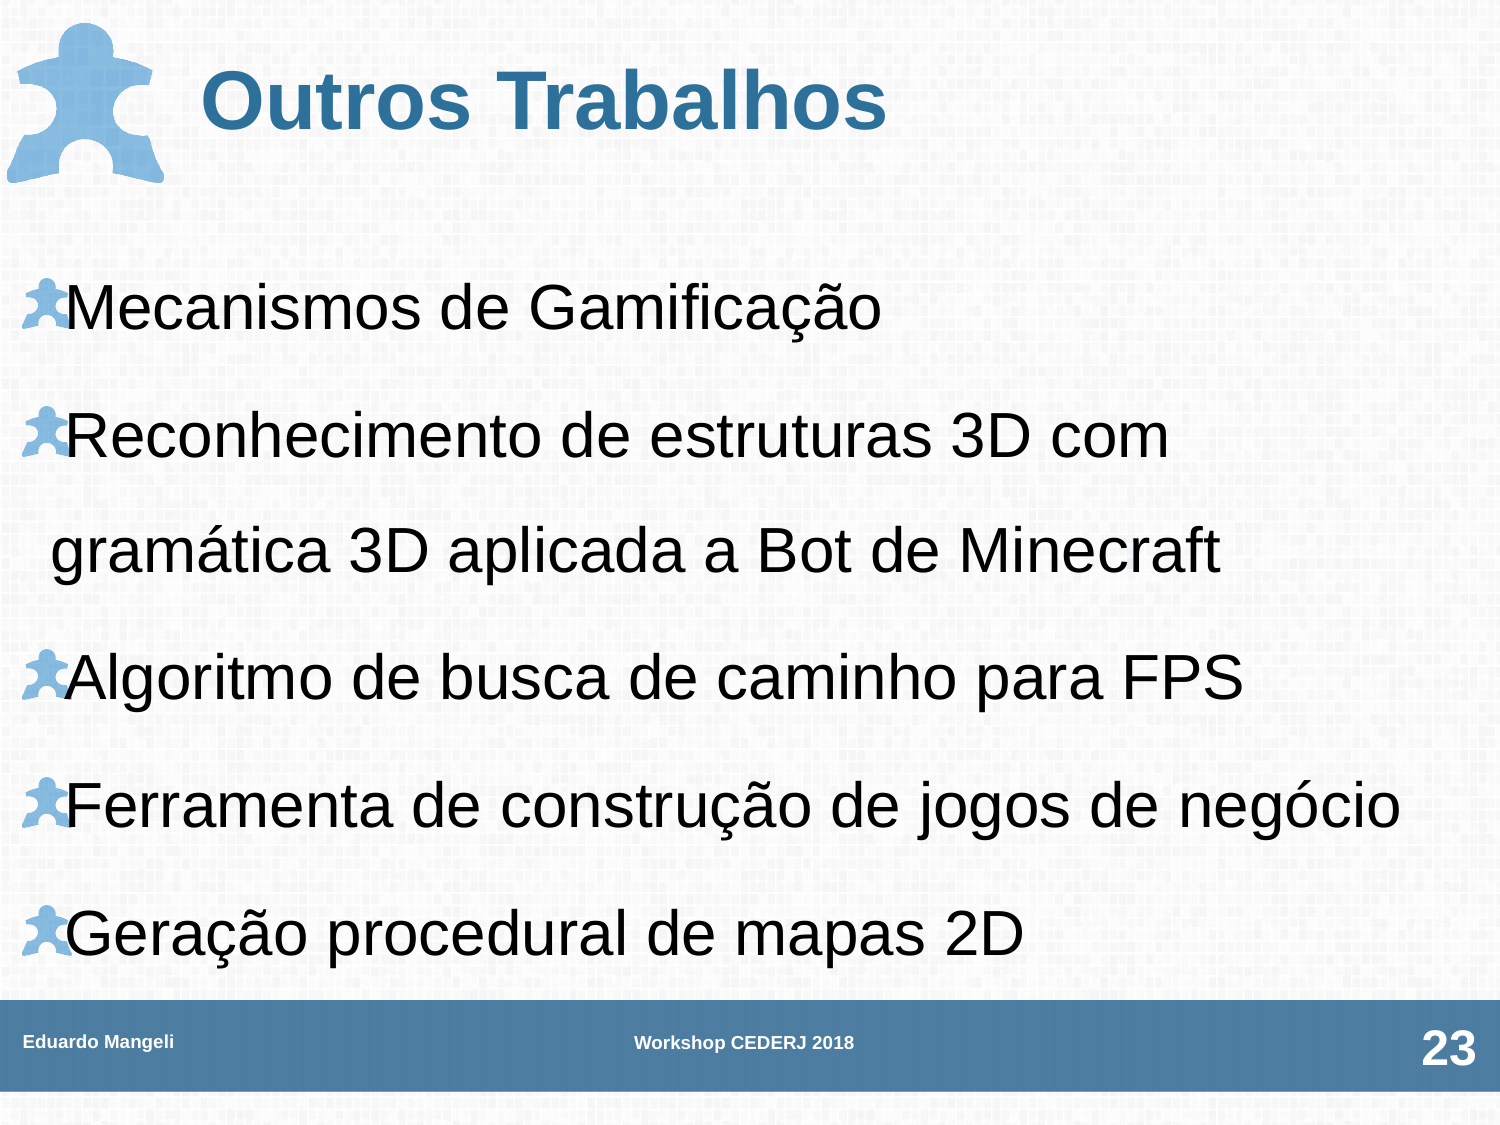

# Outros Trabalhos
Mecanismos de Gamificação
Reconhecimento de estruturas 3D com gramática 3D aplicada a Bot de Minecraft
Algoritmo de busca de caminho para FPS
Ferramenta de construção de jogos de negócio
Geração procedural de mapas 2D

Eduardo Mangeli
Workshop CEDERJ 2018
23